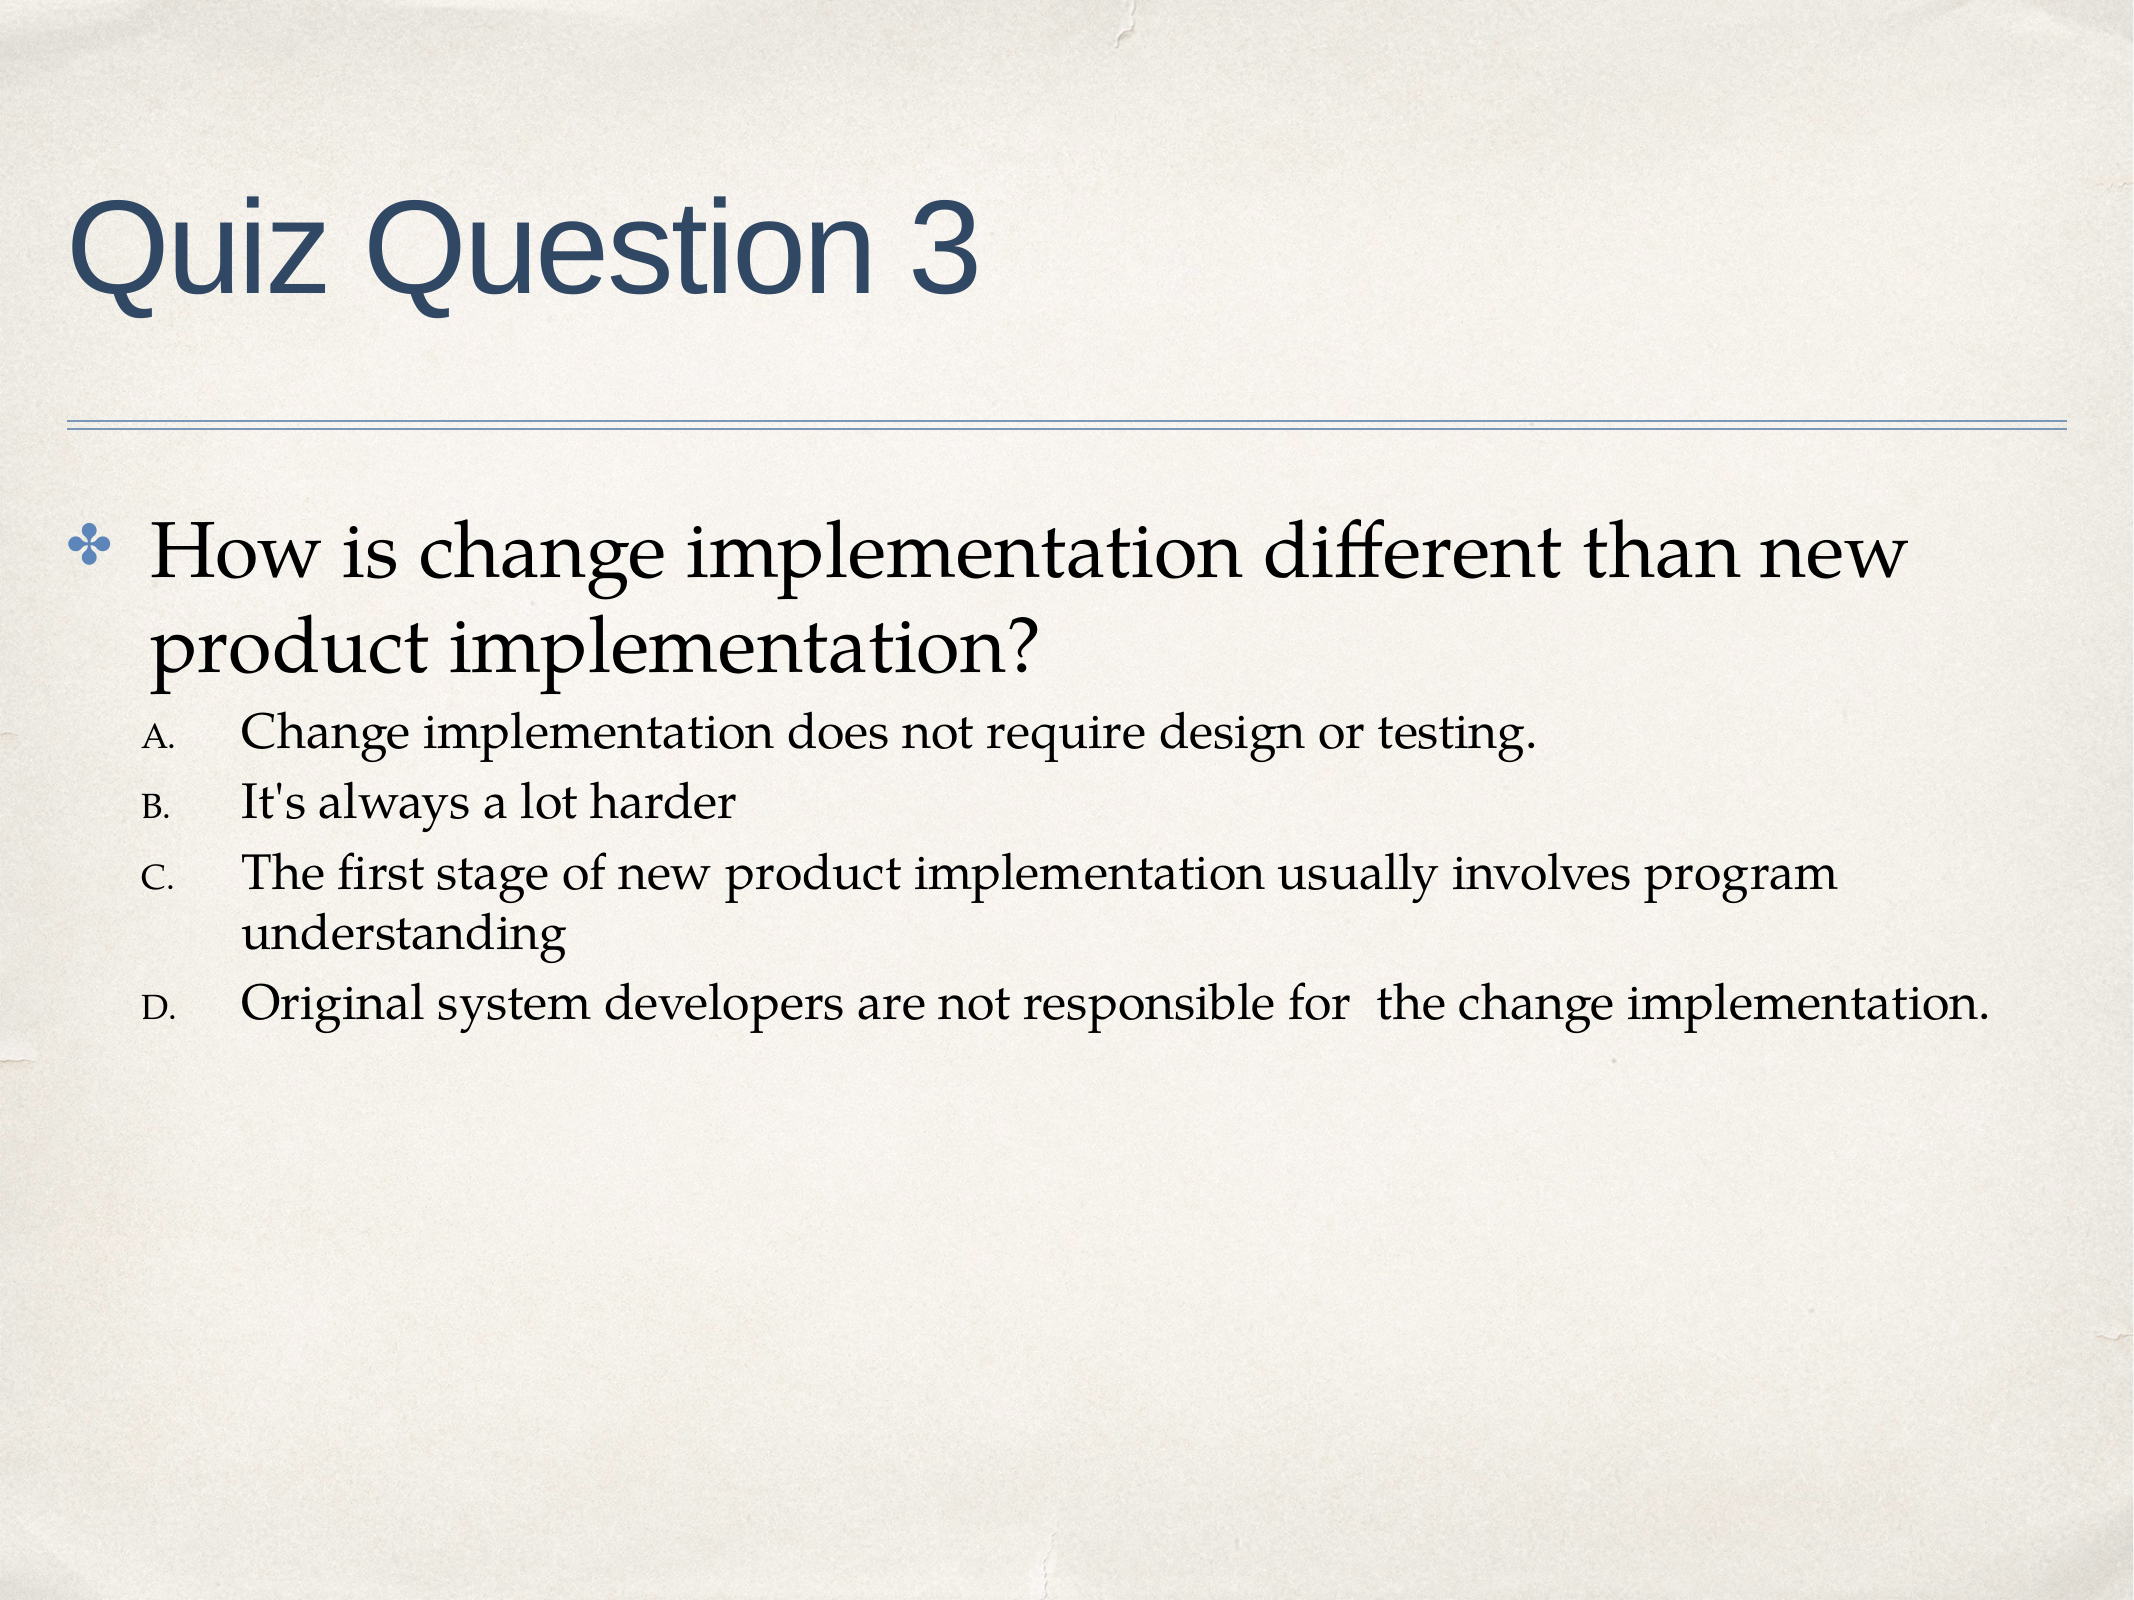

# Quiz Question 3
How is change implementation different than new product implementation?
Change implementation does not require design or testing.
It's always a lot harder
The first stage of new product implementation usually involves program understanding
Original system developers are not responsible for  the change implementation.